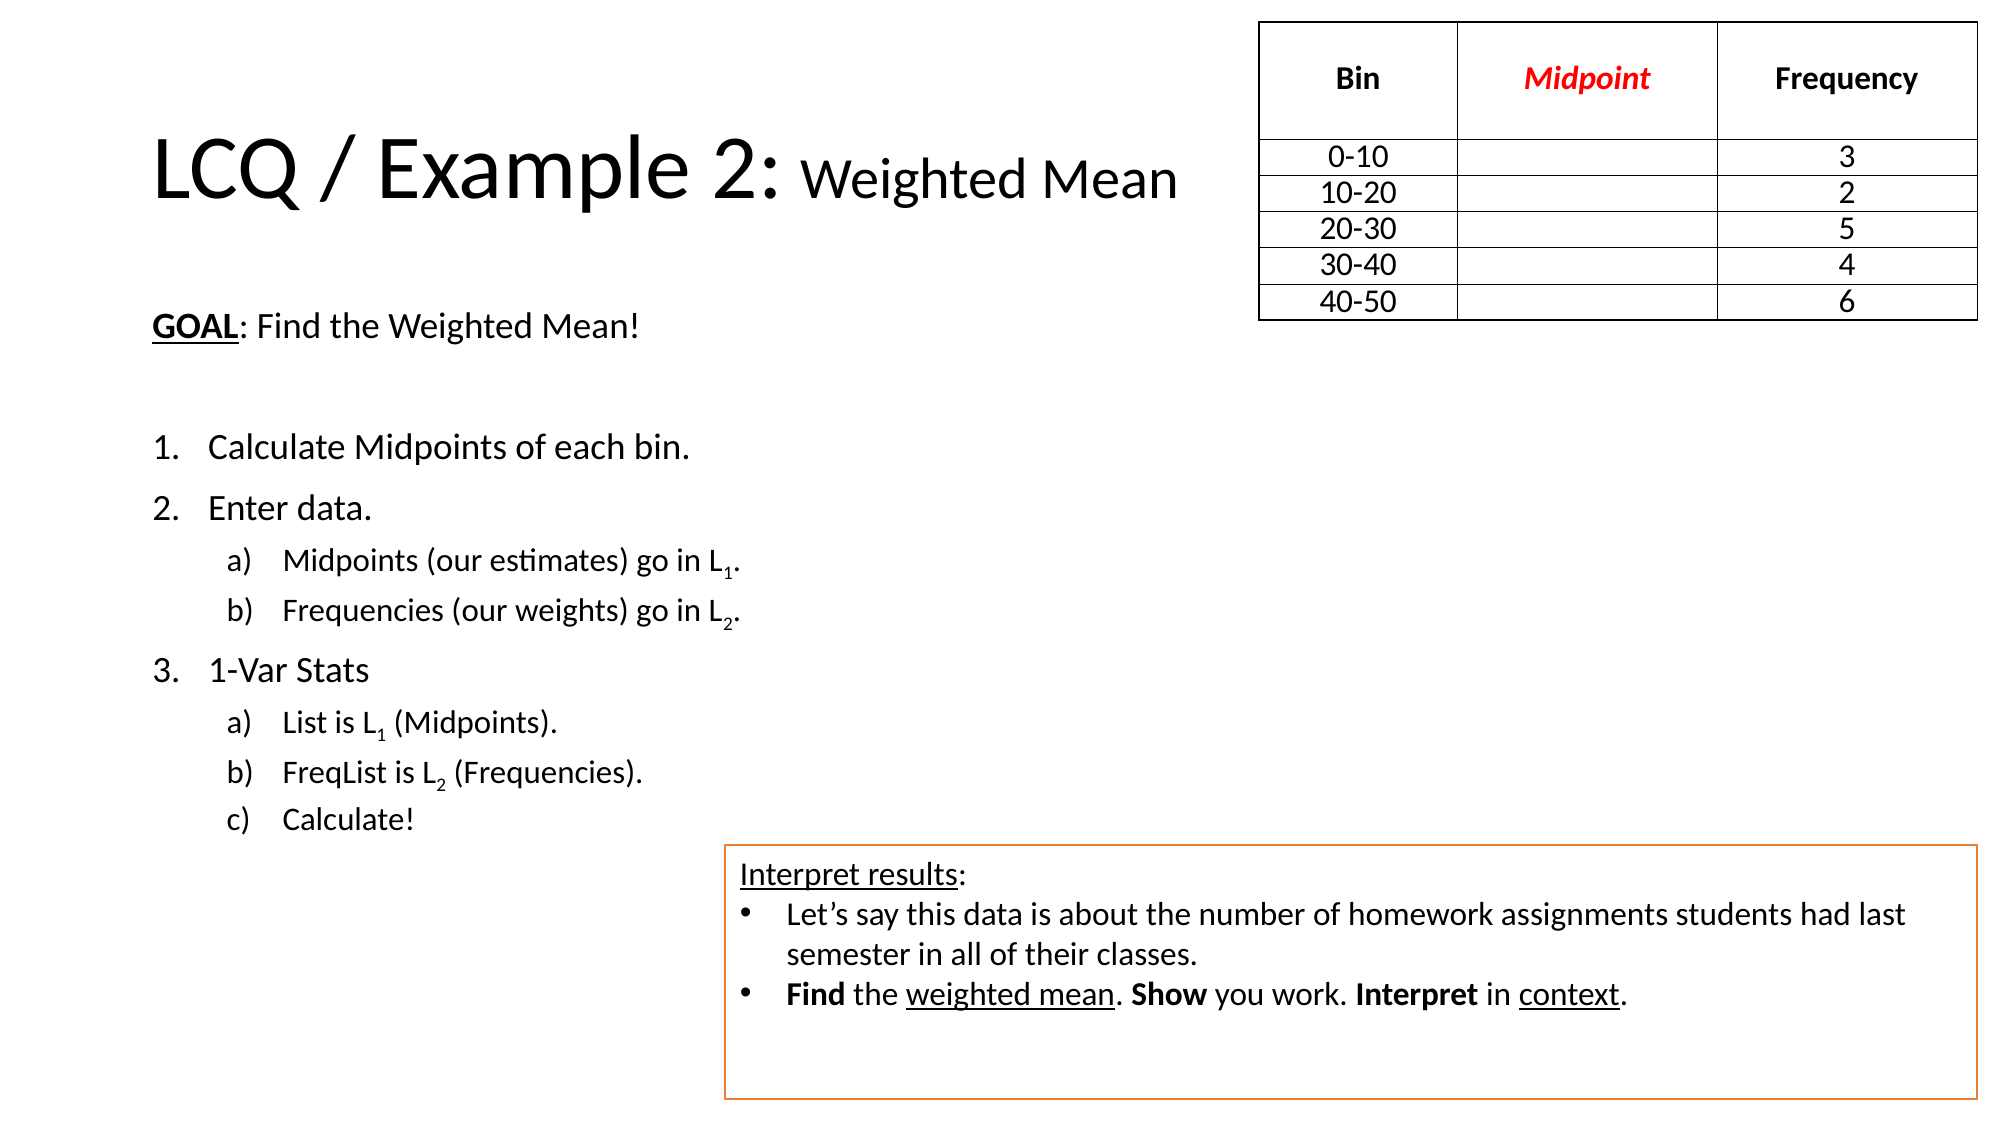

| Bin | Midpoint | Frequency |
| --- | --- | --- |
| 0-10 |  | 3 |
| 10-20 |  | 2 |
| 20-30 |  | 5 |
| 30-40 |  | 4 |
| 40-50 |  | 6 |
# LCQ / Example 2: Weighted Mean
GOAL: Find the Weighted Mean!

Calculate Midpoints of each bin.
Enter data.
Midpoints (our estimates) go in L1.
Frequencies (our weights) go in L2.
1-Var Stats
List is L1 (Midpoints).
FreqList is L2 (Frequencies).
Calculate!

Interpret results:
Let’s say this data is about the number of homework assignments students had last semester in all of their classes.
Find the weighted mean. Show you work. Interpret in context.